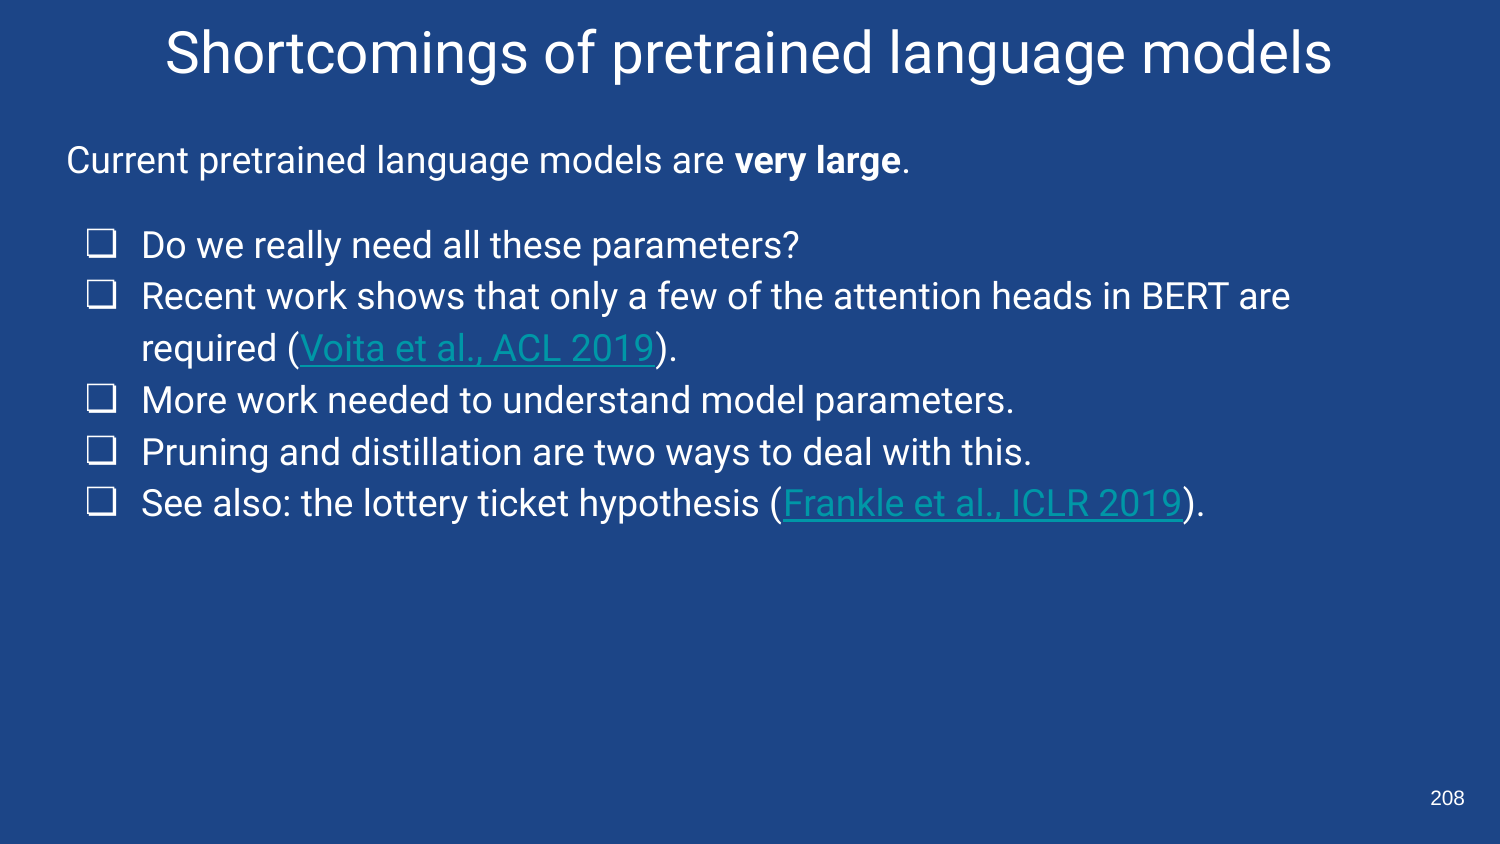

# Shortcomings of pretrained language models
Current pretrained language models are very large.
Do we really need all these parameters?
Recent work shows that only a few of the attention heads in BERT are required (Voita et al., ACL 2019).
More work needed to understand model parameters.
Pruning and distillation are two ways to deal with this.
See also: the lottery ticket hypothesis (Frankle et al., ICLR 2019).
208